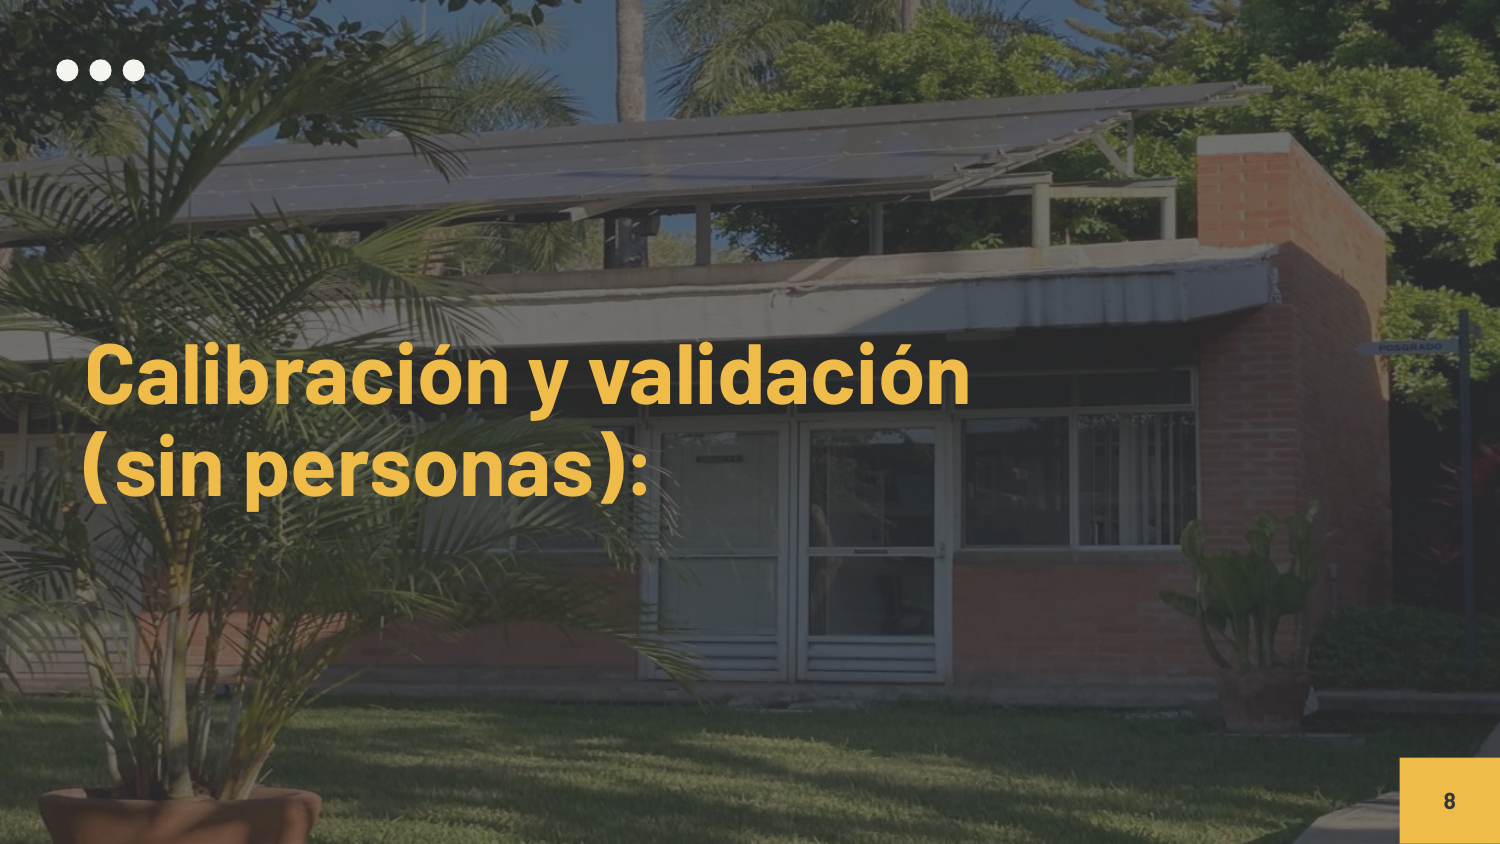

# Calibración y validación (sin personas):
8